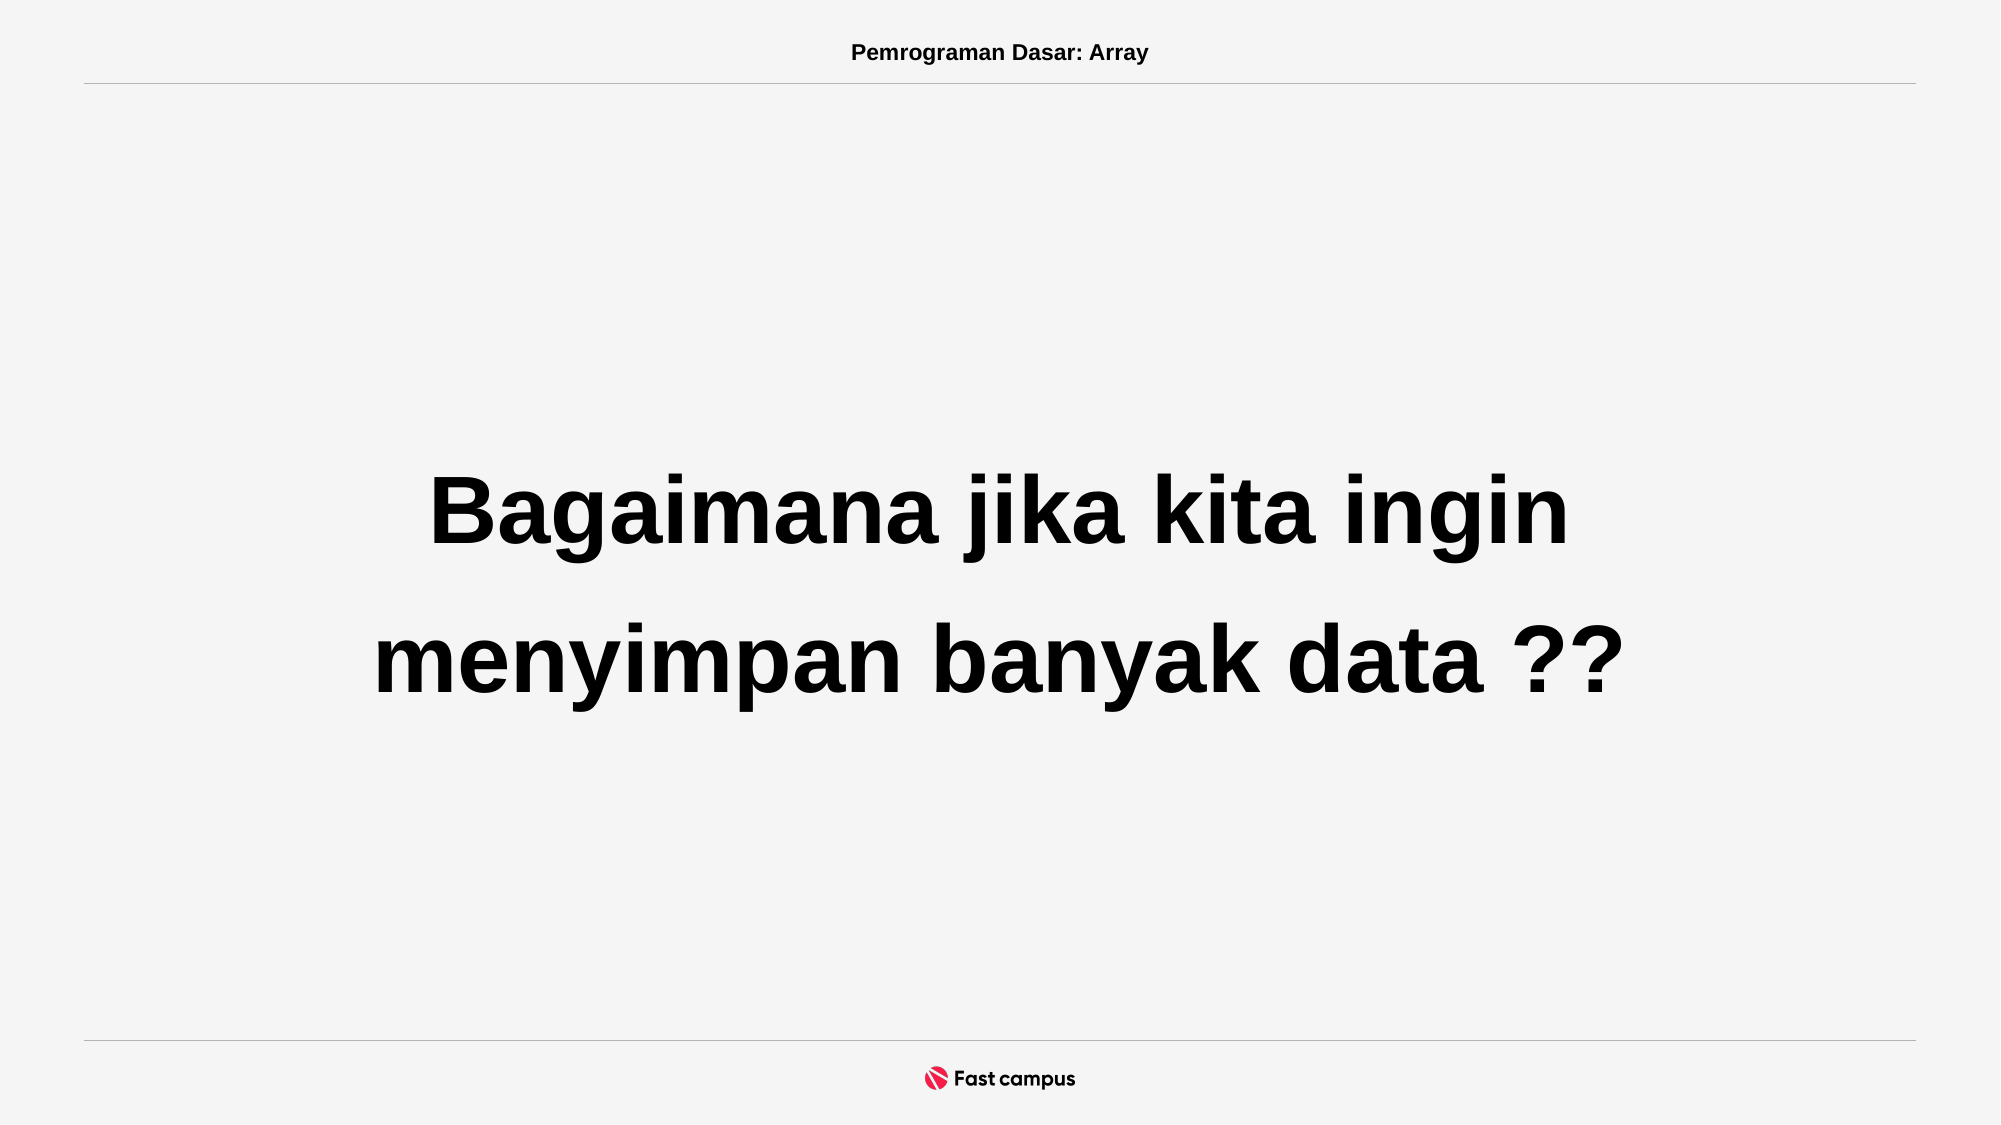

Pemrograman Dasar: Array

Bagaimana jika kita ingin menyimpan banyak data ??